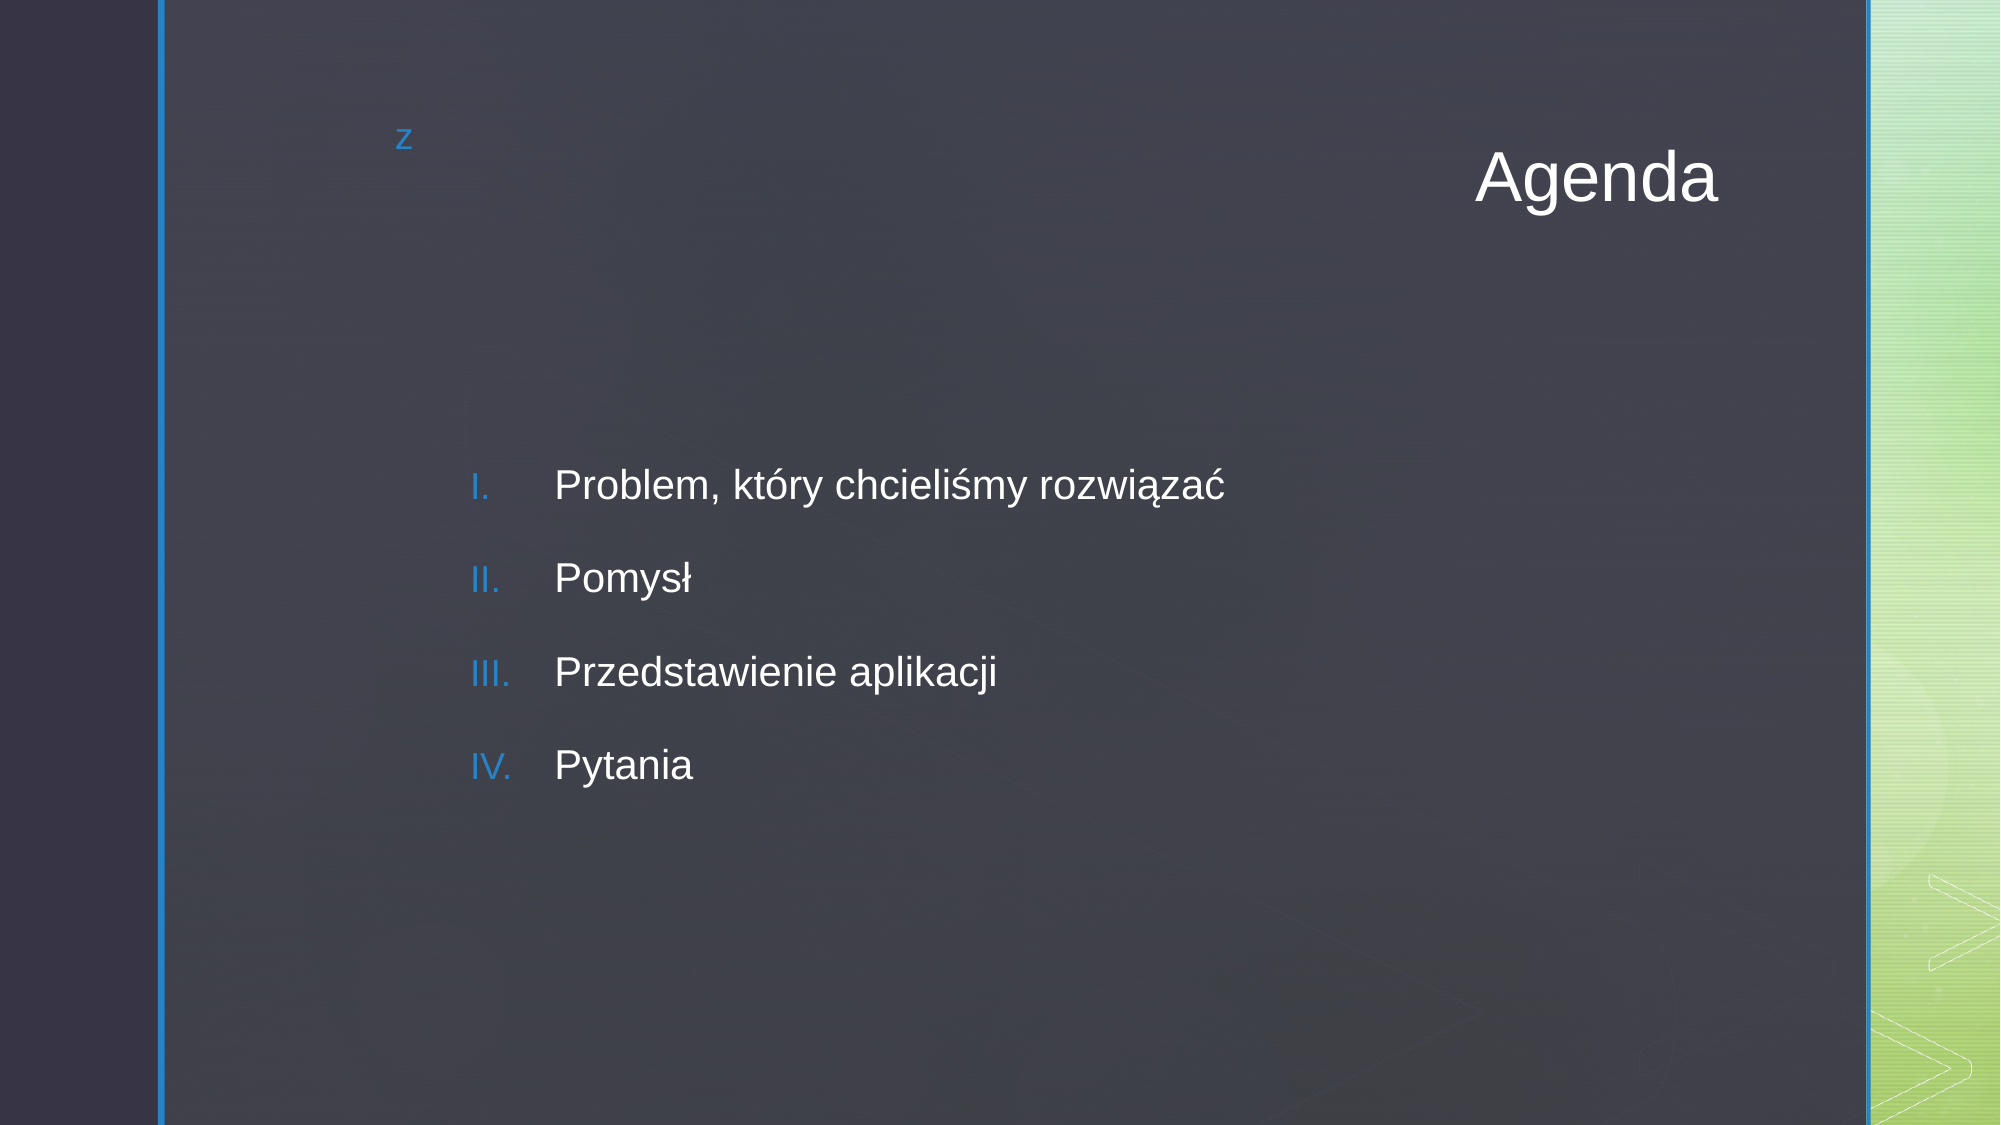

# Agenda
Problem, który chcieliśmy rozwiązać
Pomysł
Przedstawienie aplikacji
Pytania